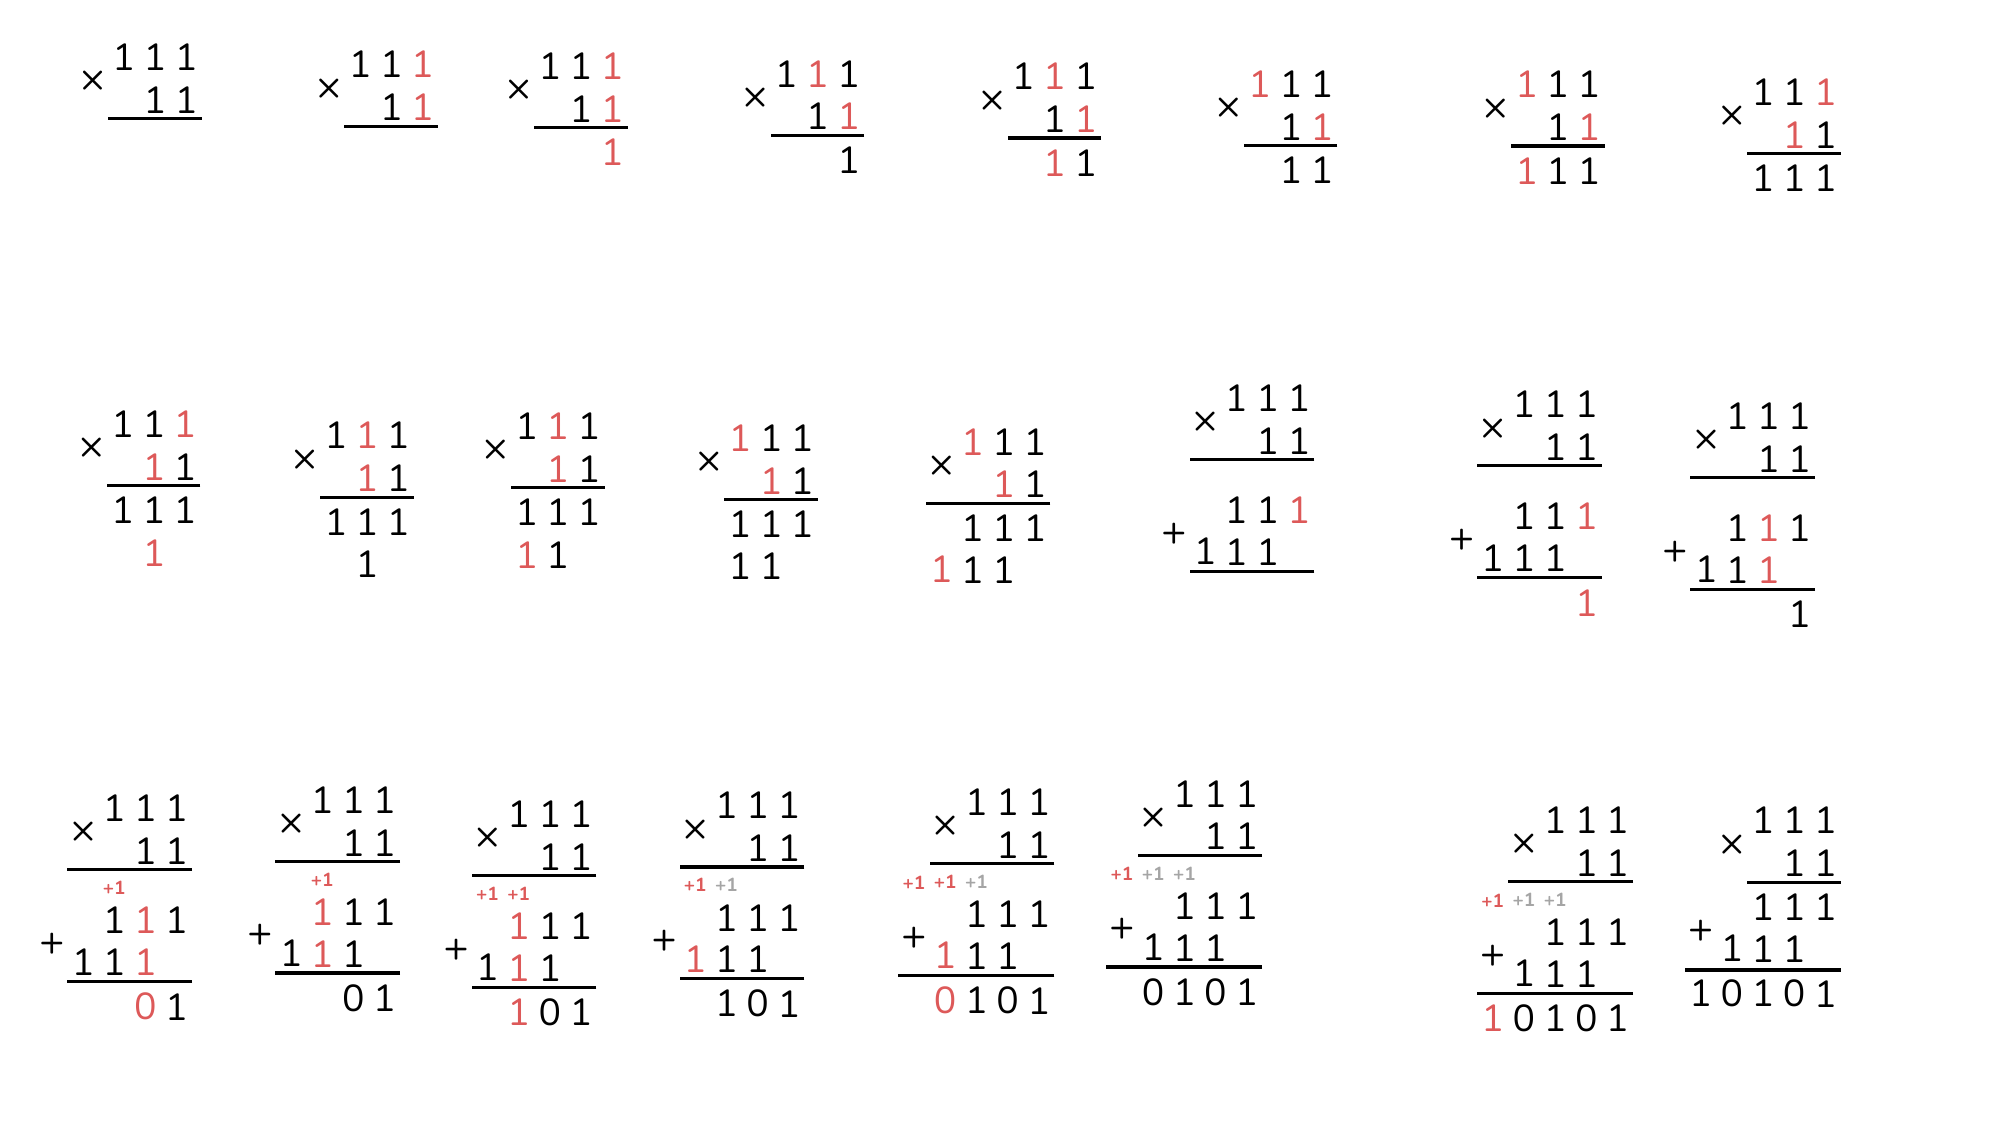

1
1
1
×

1
1

1

1

1
1
1
×

1
1

1

1

1
1
1
×

1
1

1

1

1
1
1
1
×

1
1

1

1

1
1
1
1
×

1
1

1

1
1

1
1
1
1
×

1
1

1

1
1

1
1
1
1
×

1
1

1
1
1
1

1
1
1
1
×

1
1

1
1
1
1

1
1
1
1
×

1
1

1
1
1
+
1
1
1
й

1
1
1
×

1
1

1
1
1
+
1
1
1

1
1
1
1
×

1
1

1
1
1
+
1
1
1

1
1
1
1
×

1
1

1
1
1
1

1

1
1
1
1
×

1
1

1
1
1
1

1
1

1
1
1
1
×

1
1

1
1
1
1

1

1
1
1
1
×

1
1

1
1
1
1

1
1

1
1
1
1
×

1
1

1
1
1
1
1
1
1

1
1
1
1
×

1
1

+1
+1
+1

1
1
1
+
1
1
1
1
0
0
1
1
1
1
1
×

1
1

+1

1
1
1
+
1
1
1
1
0

1
1
1
1
×

1
1

+1
+1
+1

1
1
1
+
1
1
1
1
0
0
1
1
1
1
1
×

1
1

+1
+1

1
1
1
+
1
1
1
1
0

1
1
1
1
1
×

1
1

+1

1
1
1
+
1
1
1
1
0

1
1
1
1
×

1
1

+1
+1

1
1
1
+
1
1
1
1
0

1
1
1
1
1
×

1
1

+1
+1
+1

1
1
1
+
1
1
1
1
0
0
1
1
1
1
1
×

1
1

1
1
1
+
1
1
1
1
0
0
1
1
1